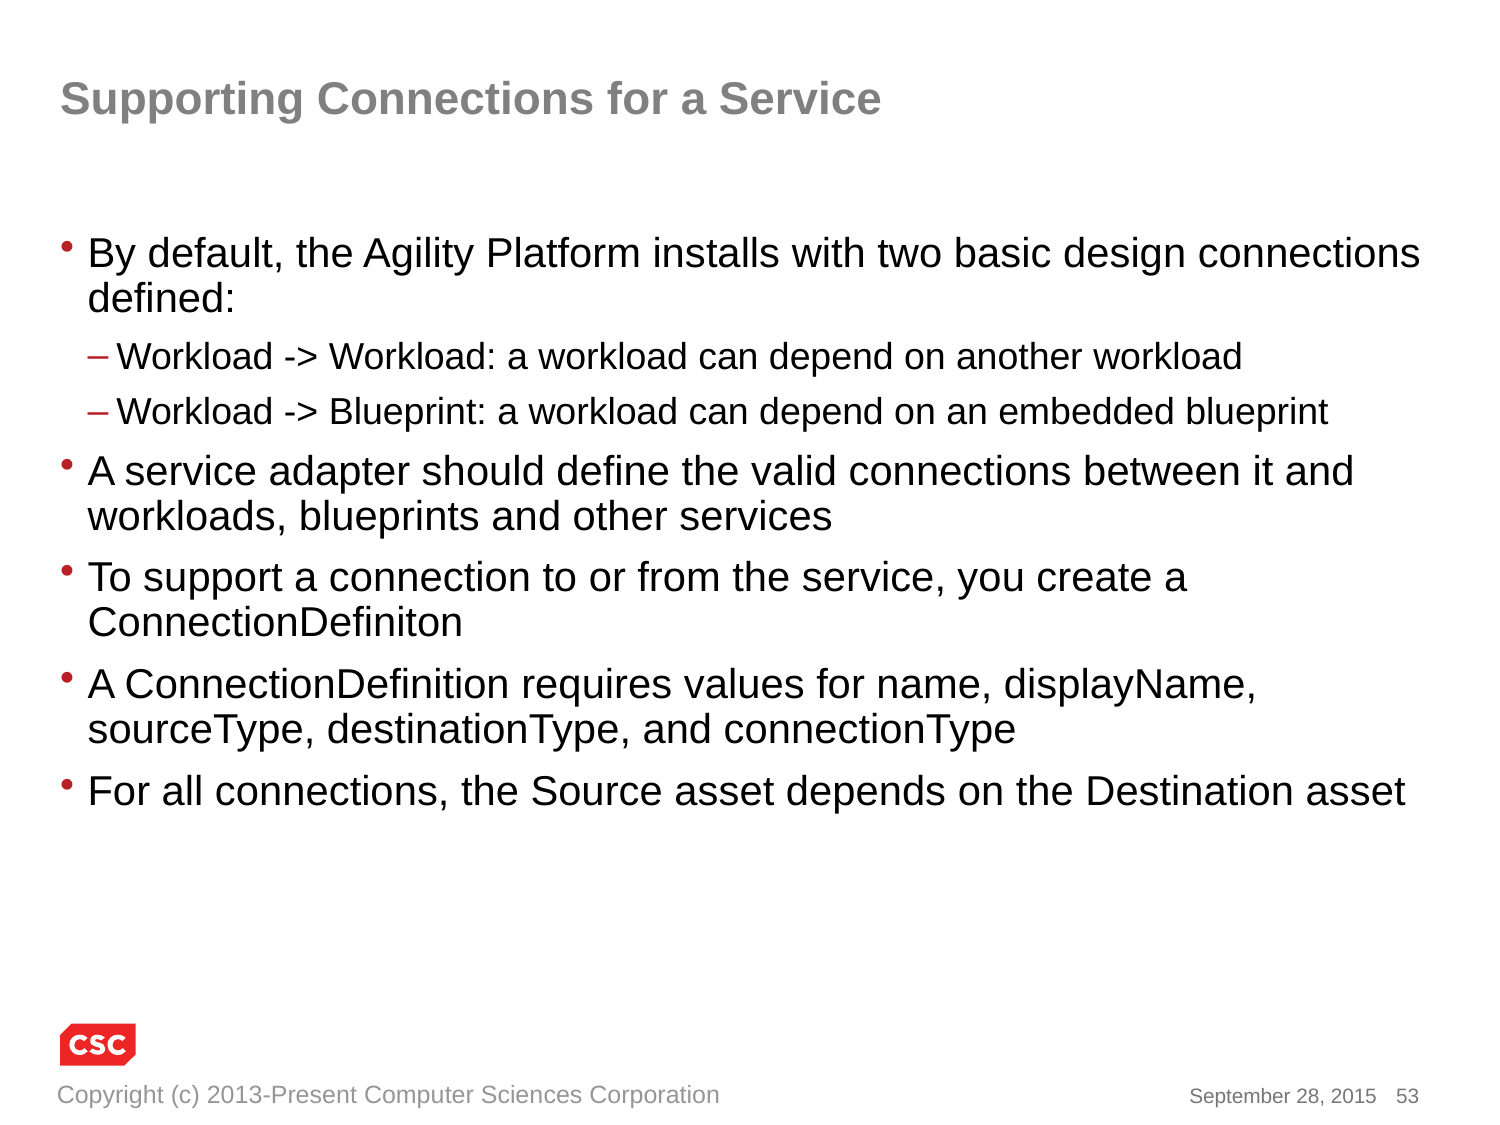

# Supporting Connections for a Service
By default, the Agility Platform installs with two basic design connections defined:
Workload -> Workload: a workload can depend on another workload
Workload -> Blueprint: a workload can depend on an embedded blueprint
A service adapter should define the valid connections between it and workloads, blueprints and other services
To support a connection to or from the service, you create a ConnectionDefiniton
A ConnectionDefinition requires values for name, displayName, sourceType, destinationType, and connectionType
For all connections, the Source asset depends on the Destination asset